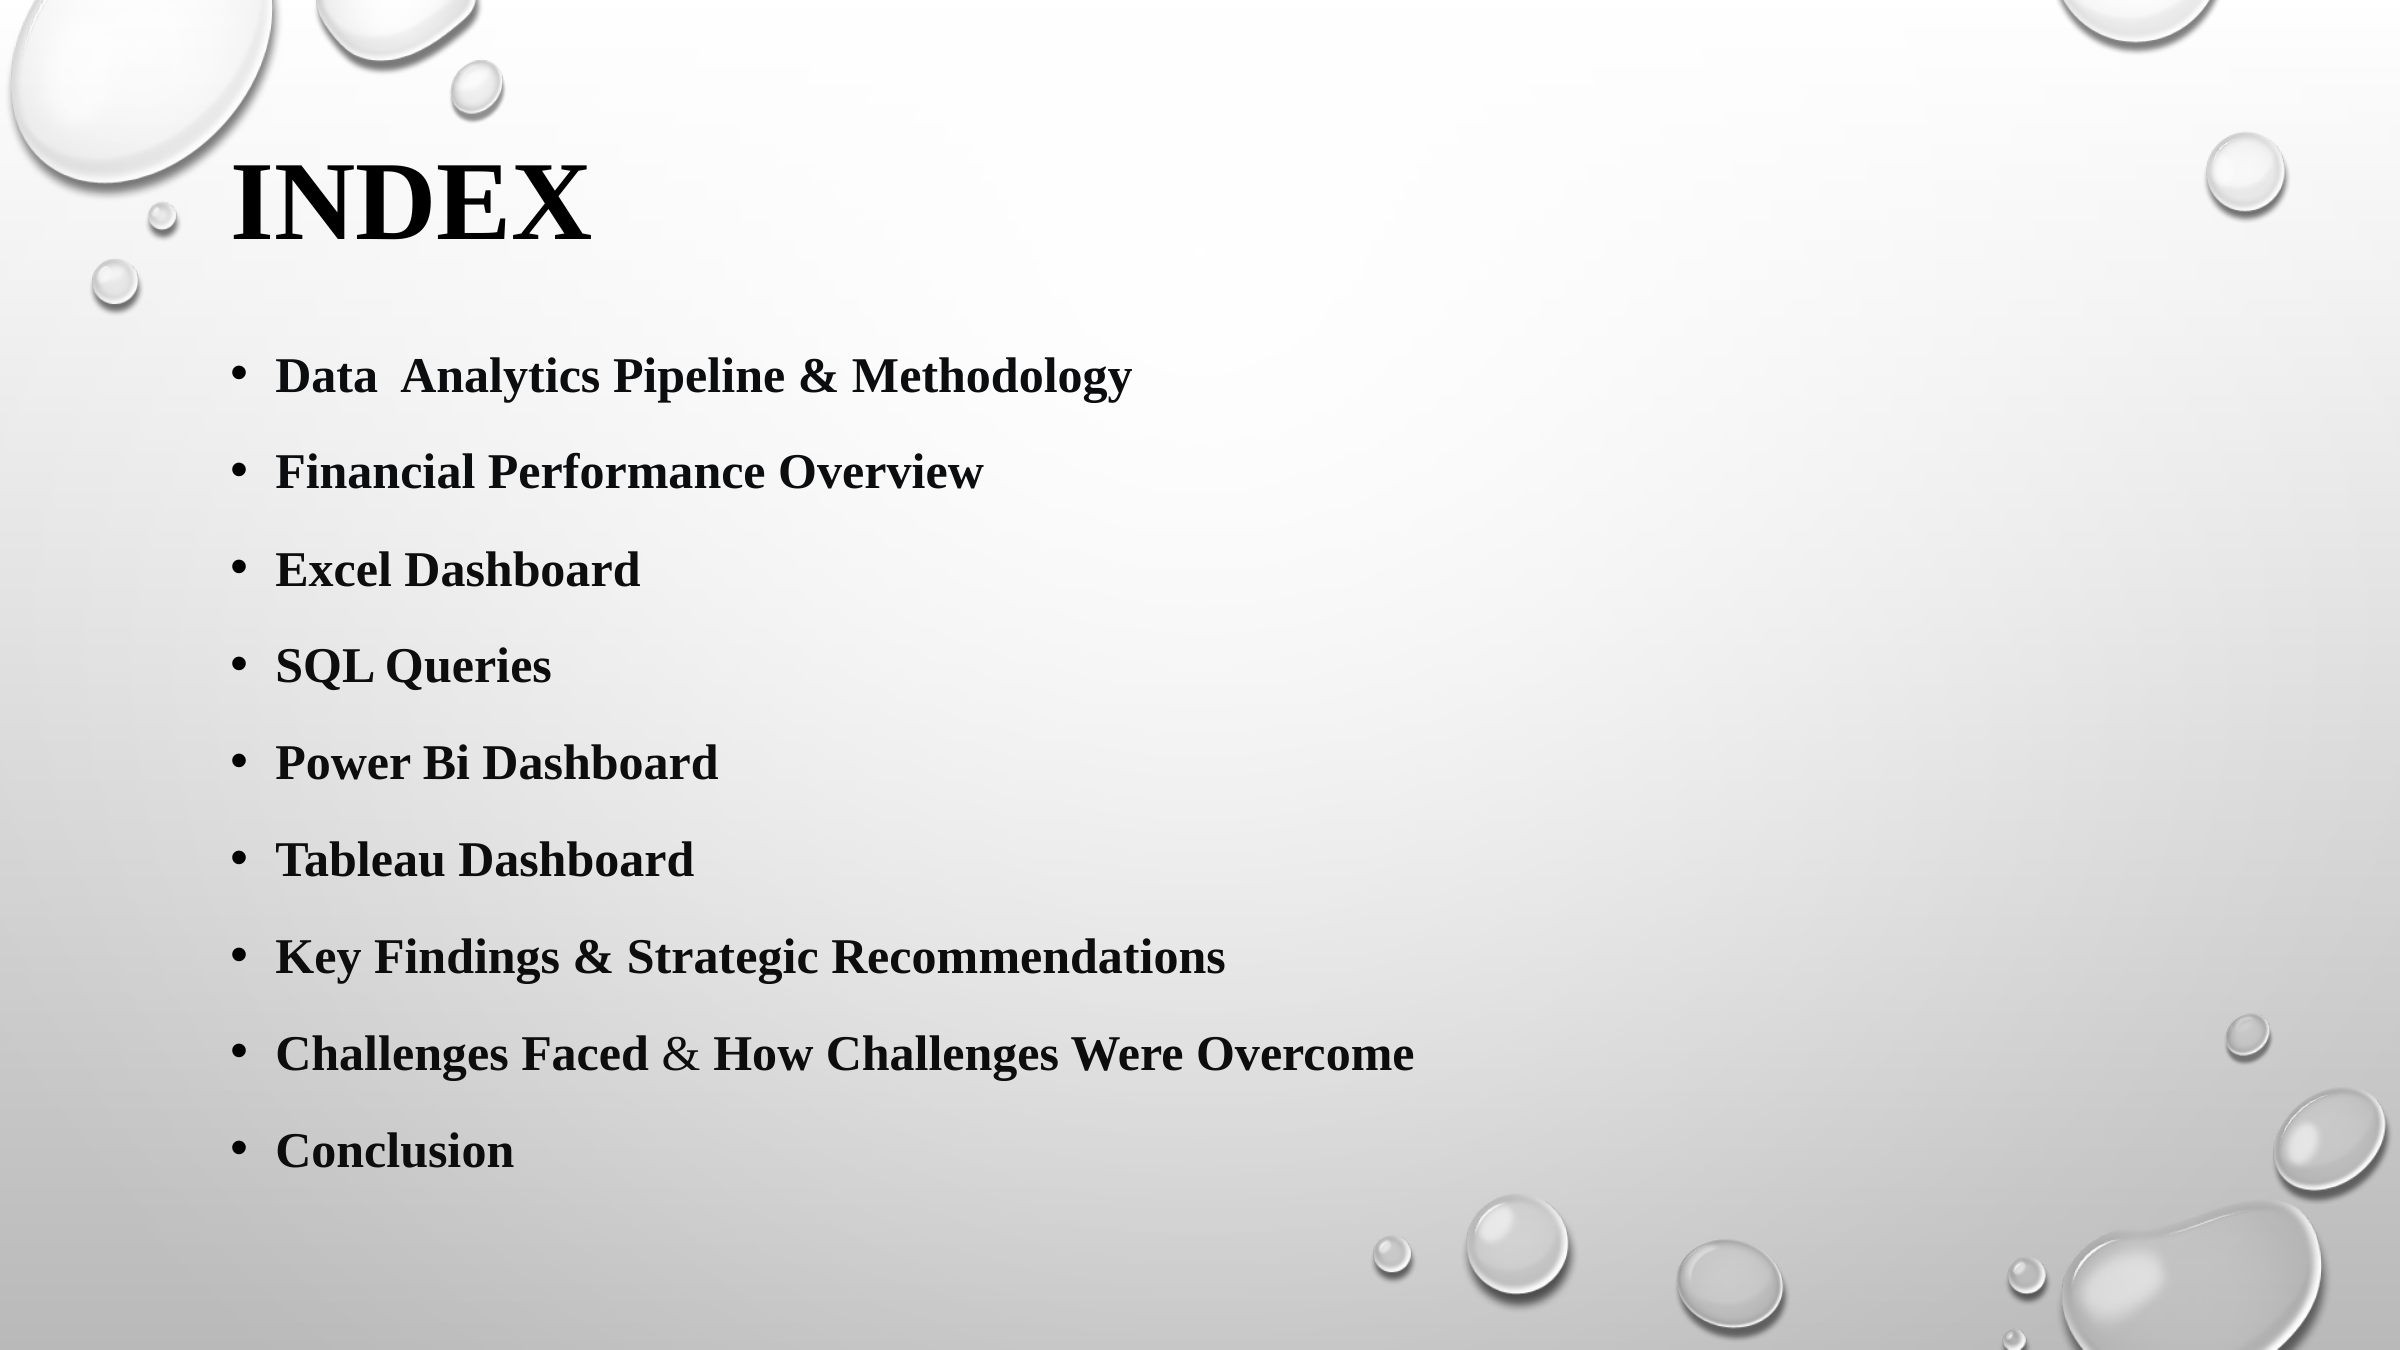

# Index
Data  Analytics Pipeline & Methodology
Financial Performance Overview
Excel Dashboard
SQL Queries
Power Bi Dashboard
Tableau Dashboard
Key Findings & Strategic Recommendations
Challenges Faced & How Challenges Were Overcome
Conclusion